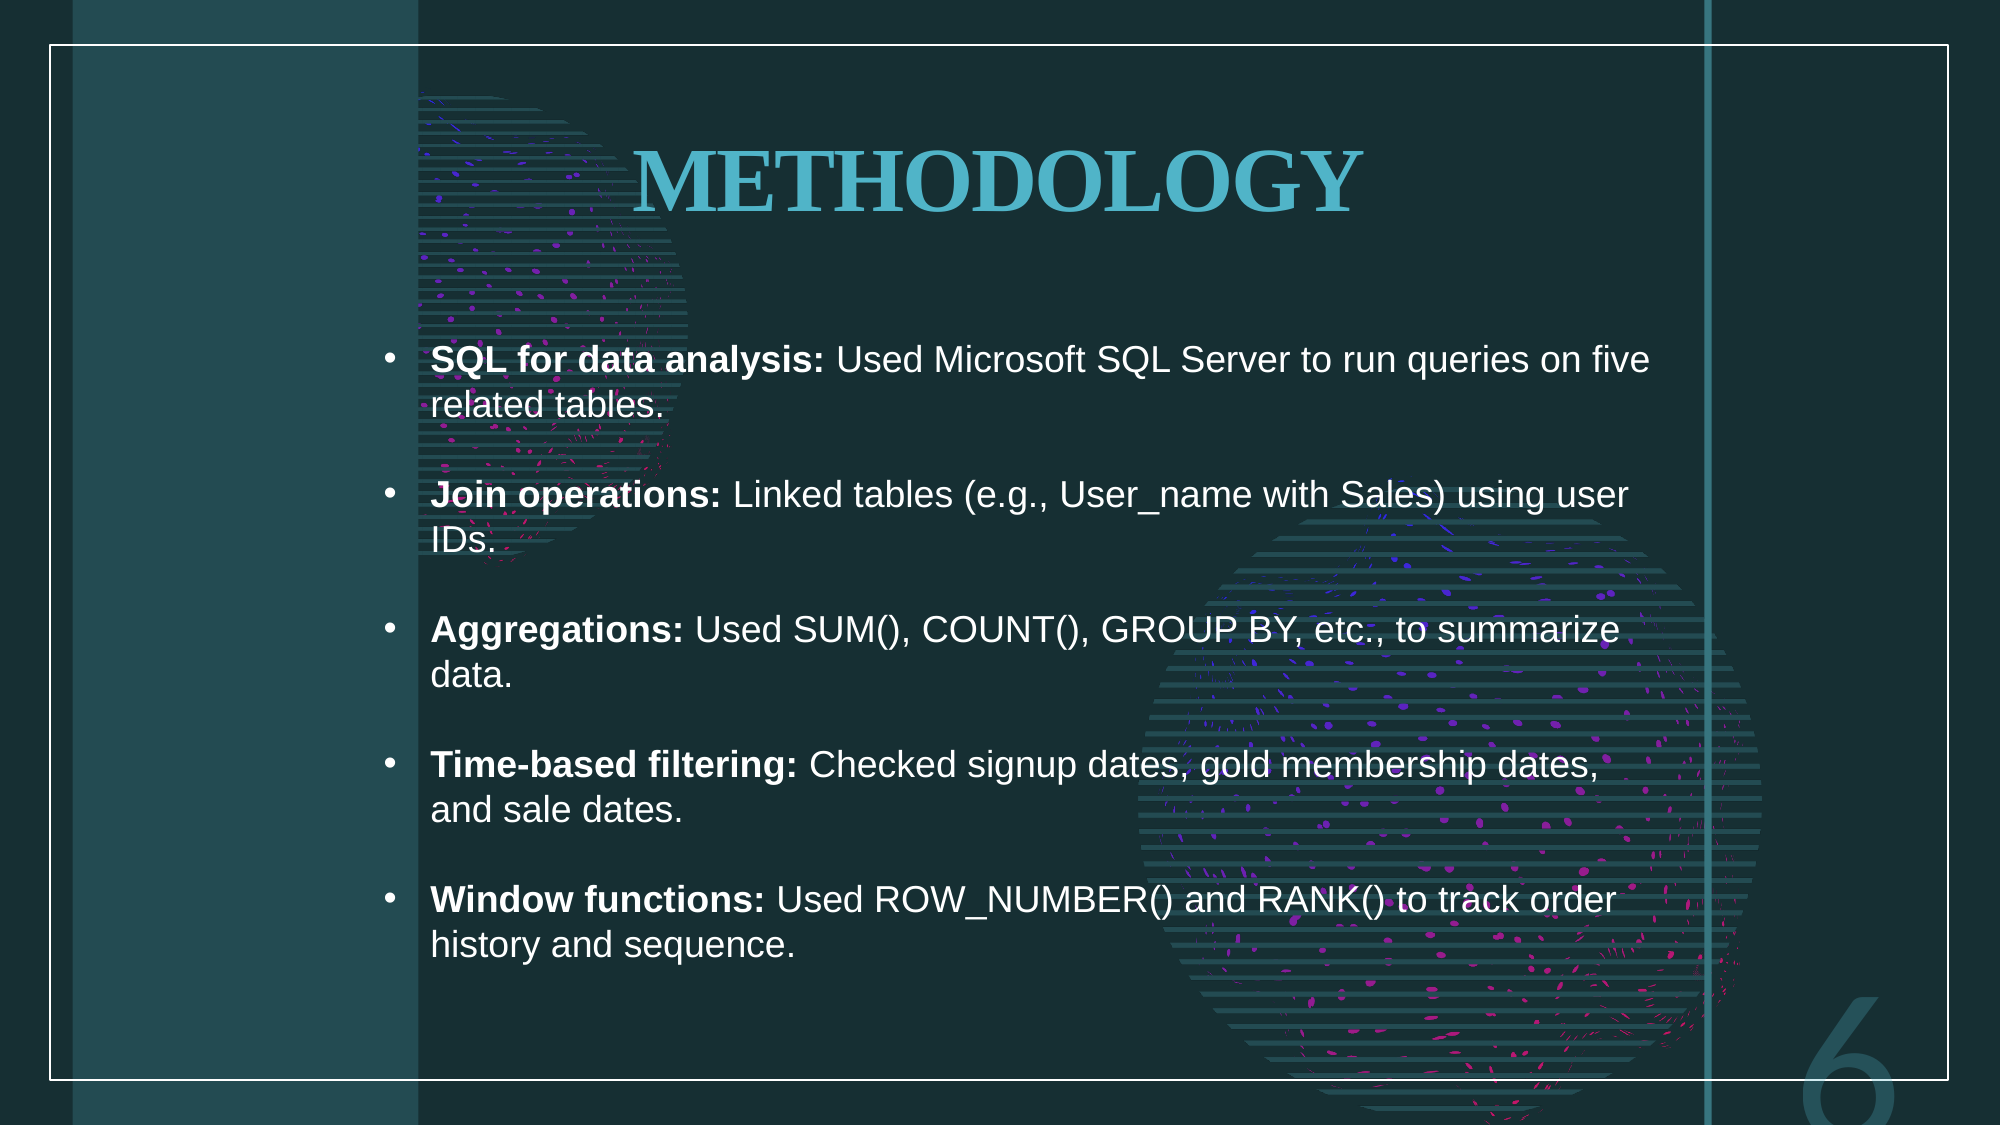

# METHODOLOGY
SQL for data analysis: Used Microsoft SQL Server to run queries on five related tables.

Join operations: Linked tables (e.g., User_name with Sales) using user IDs.

Aggregations: Used SUM(), COUNT(), GROUP BY, etc., to summarize data.

Time-based filtering: Checked signup dates, gold membership dates, and sale dates.

Window functions: Used ROW_NUMBER() and RANK() to track order history and sequence.
6